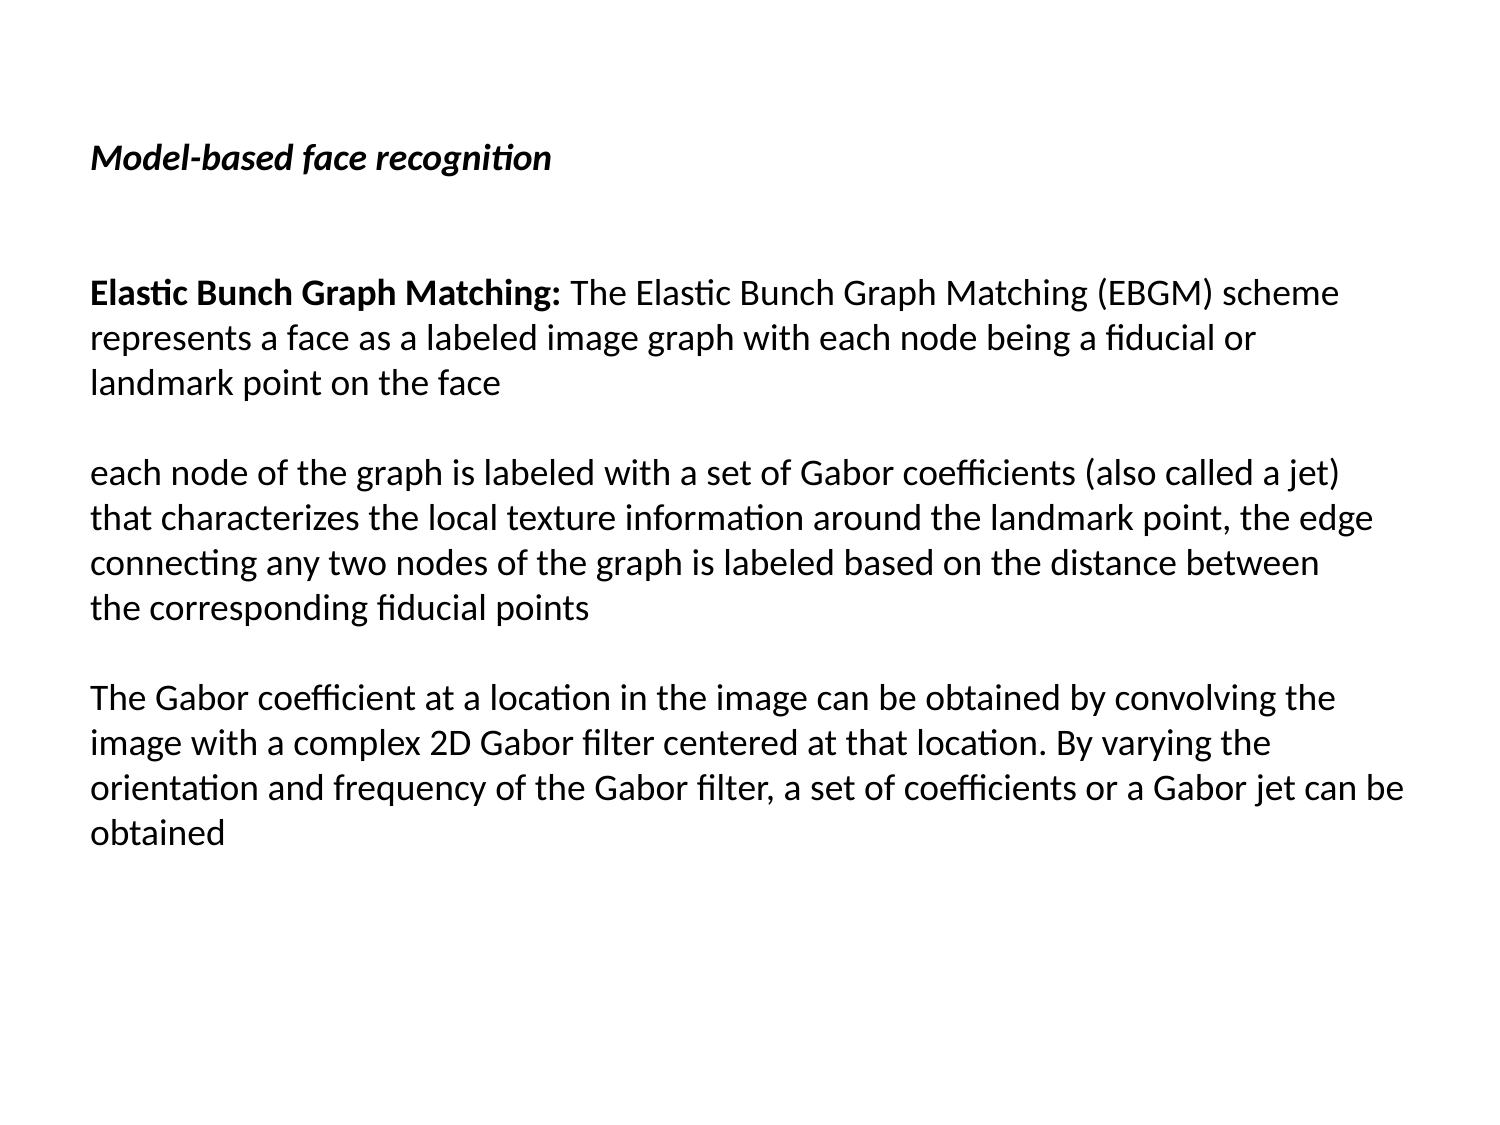

Model-based face recognition

Elastic Bunch Graph Matching: The Elastic Bunch Graph Matching (EBGM) scheme represents a face as a labeled image graph with each node being a fiducial or landmark point on the face

each node of the graph is labeled with a set of Gabor coefficients (also called a jet)
that characterizes the local texture information around the landmark point, the edge
connecting any two nodes of the graph is labeled based on the distance between
the corresponding fiducial points

The Gabor coefficient at a location in the image can be obtained by convolving the image with a complex 2D Gabor filter centered at that location. By varying the orientation and frequency of the Gabor filter, a set of coefficients or a Gabor jet can be obtained